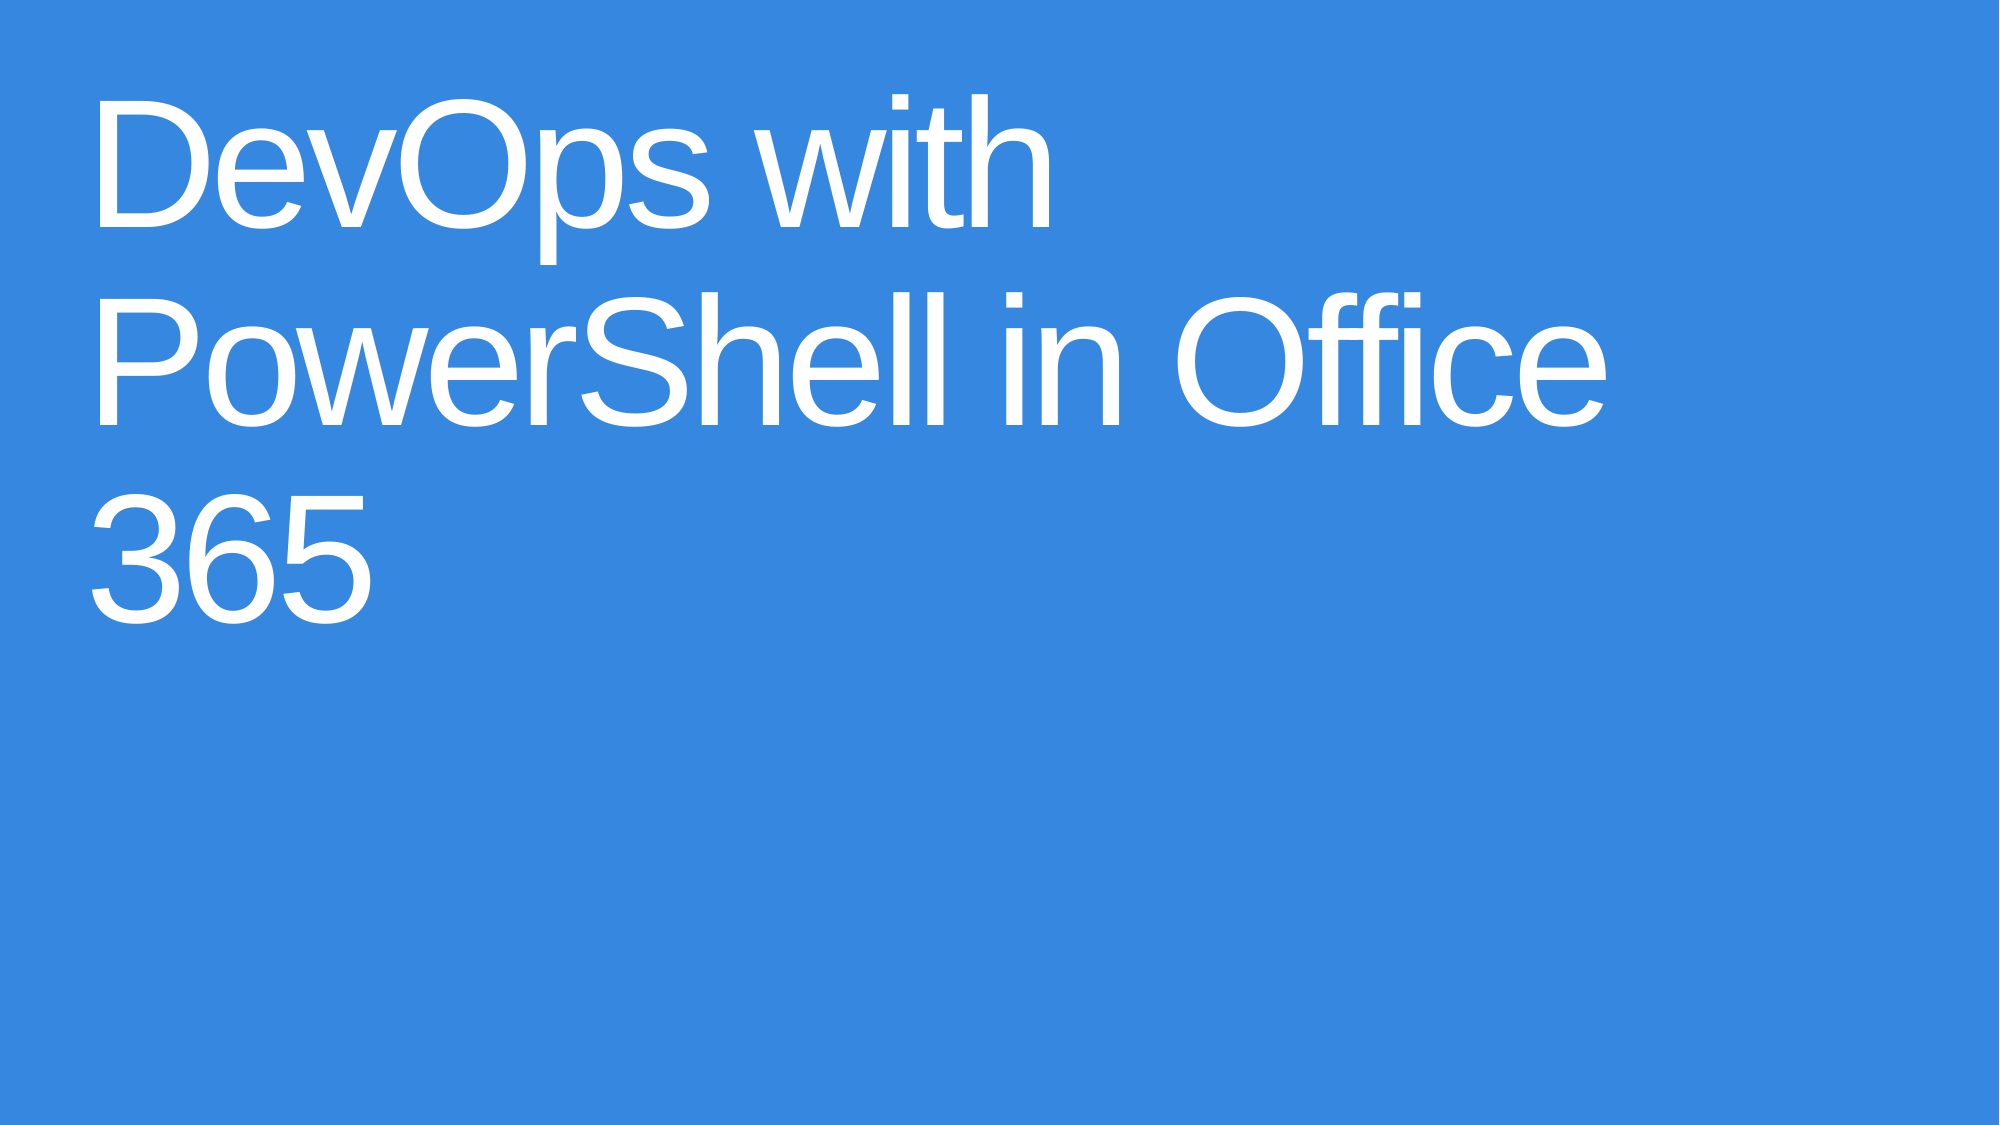

# DevOps with PowerShell in Office 365